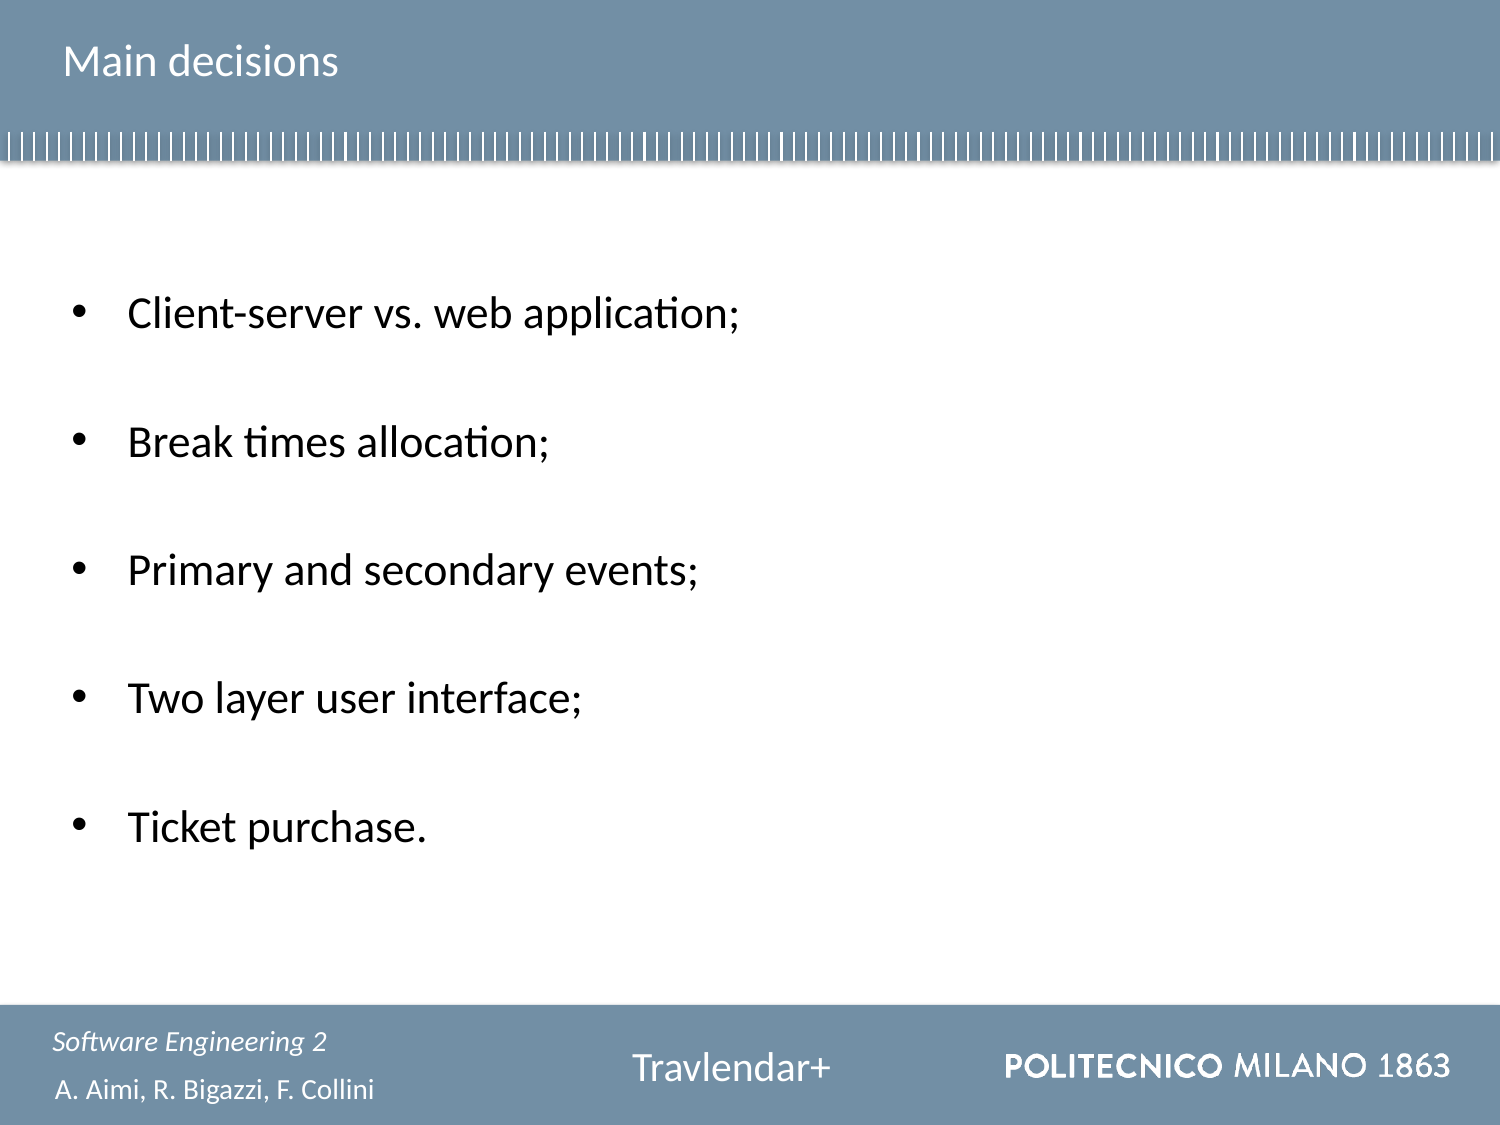

# Main decisions

Client-server vs. web application;

Break times allocation;

Primary and secondary events;

Two layer user interface;

Ticket purchase.